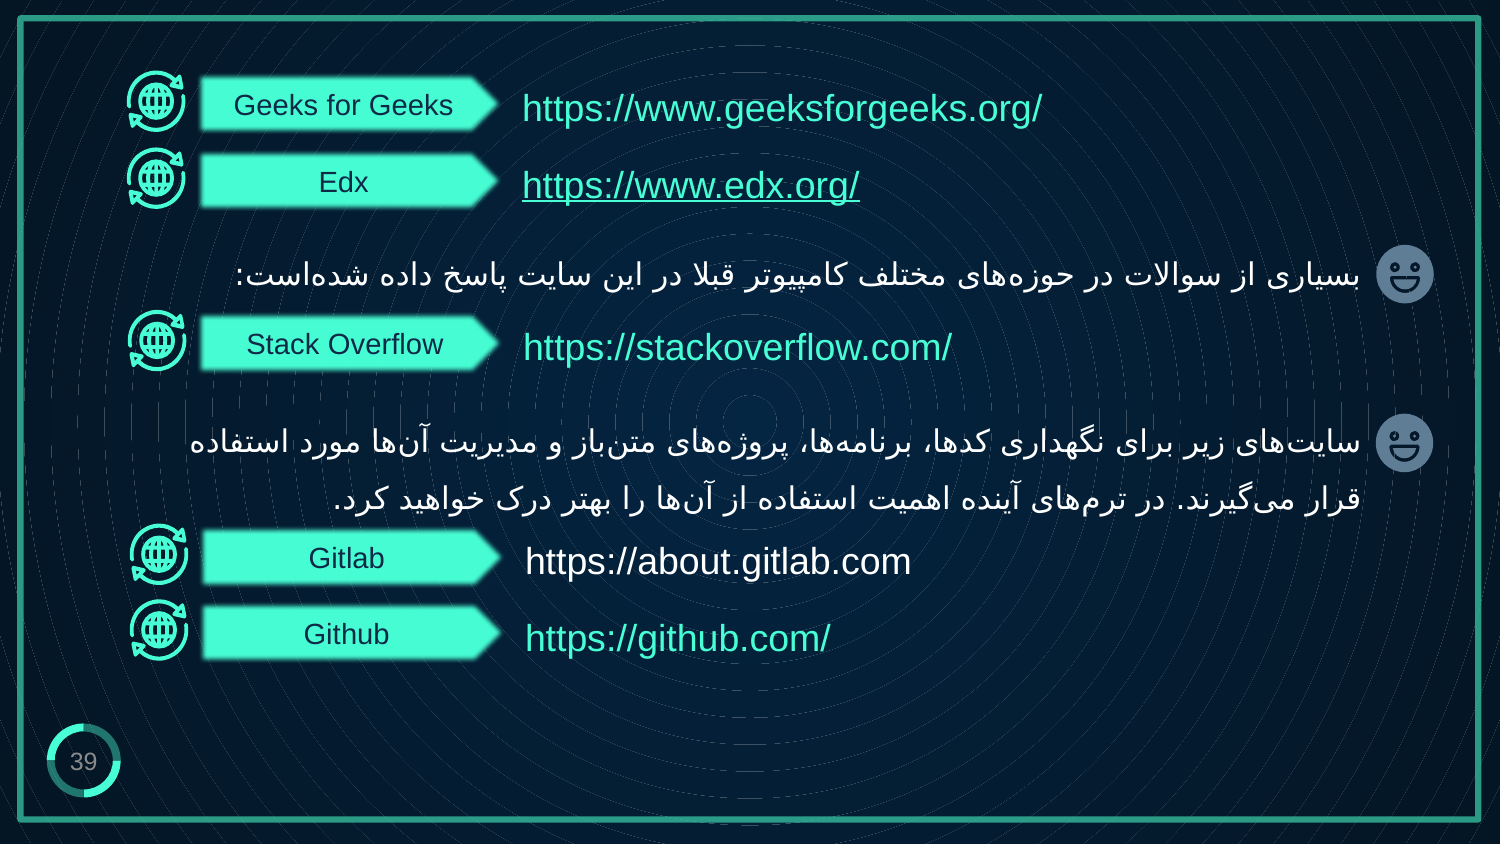

Geeks for Geeks
https://www.geeksforgeeks.org/

Edx
https://www.edx.org/

بسیاری از سوالات در حوزه‌های مختلف کامپیوتر قبلا در این سایت پاسخ داده شده‌است:

Stack Overflow
https://stackoverflow.com/

سایت‌های زیر برای نگهداری کدها، برنامه‌ها، پروژه‌های متن‌باز و مدیریت آن‌ها مورد استفاده قرار می‌گیرند. در ترم‌های آینده اهمیت استفاده از آن‌ها را بهتر درک خواهید کرد.

Gitlab
https://about.gitlab.com

Github
https://github.com/
39